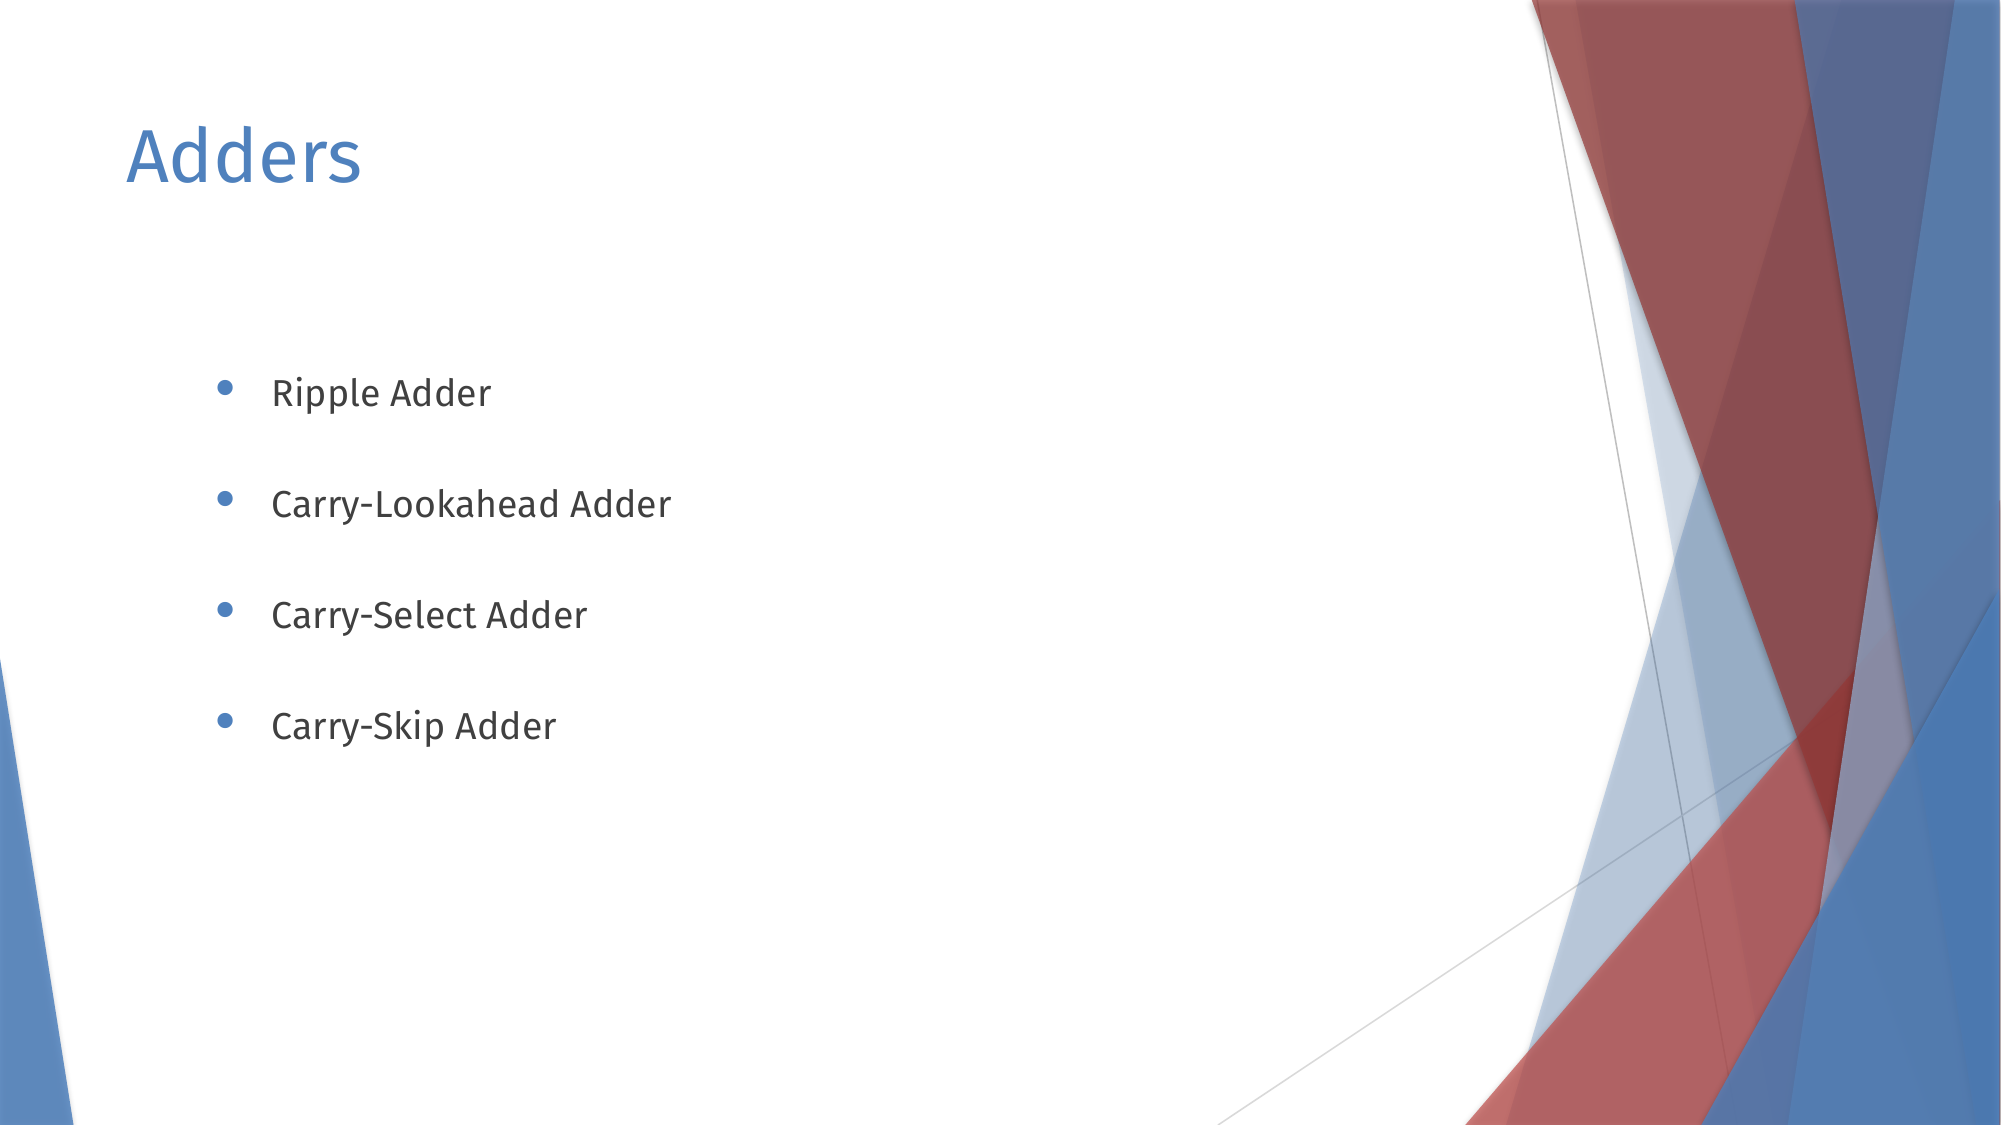

# Adders
Ripple Adder
Carry-Lookahead Adder
Carry-Select Adder
Carry-Skip Adder